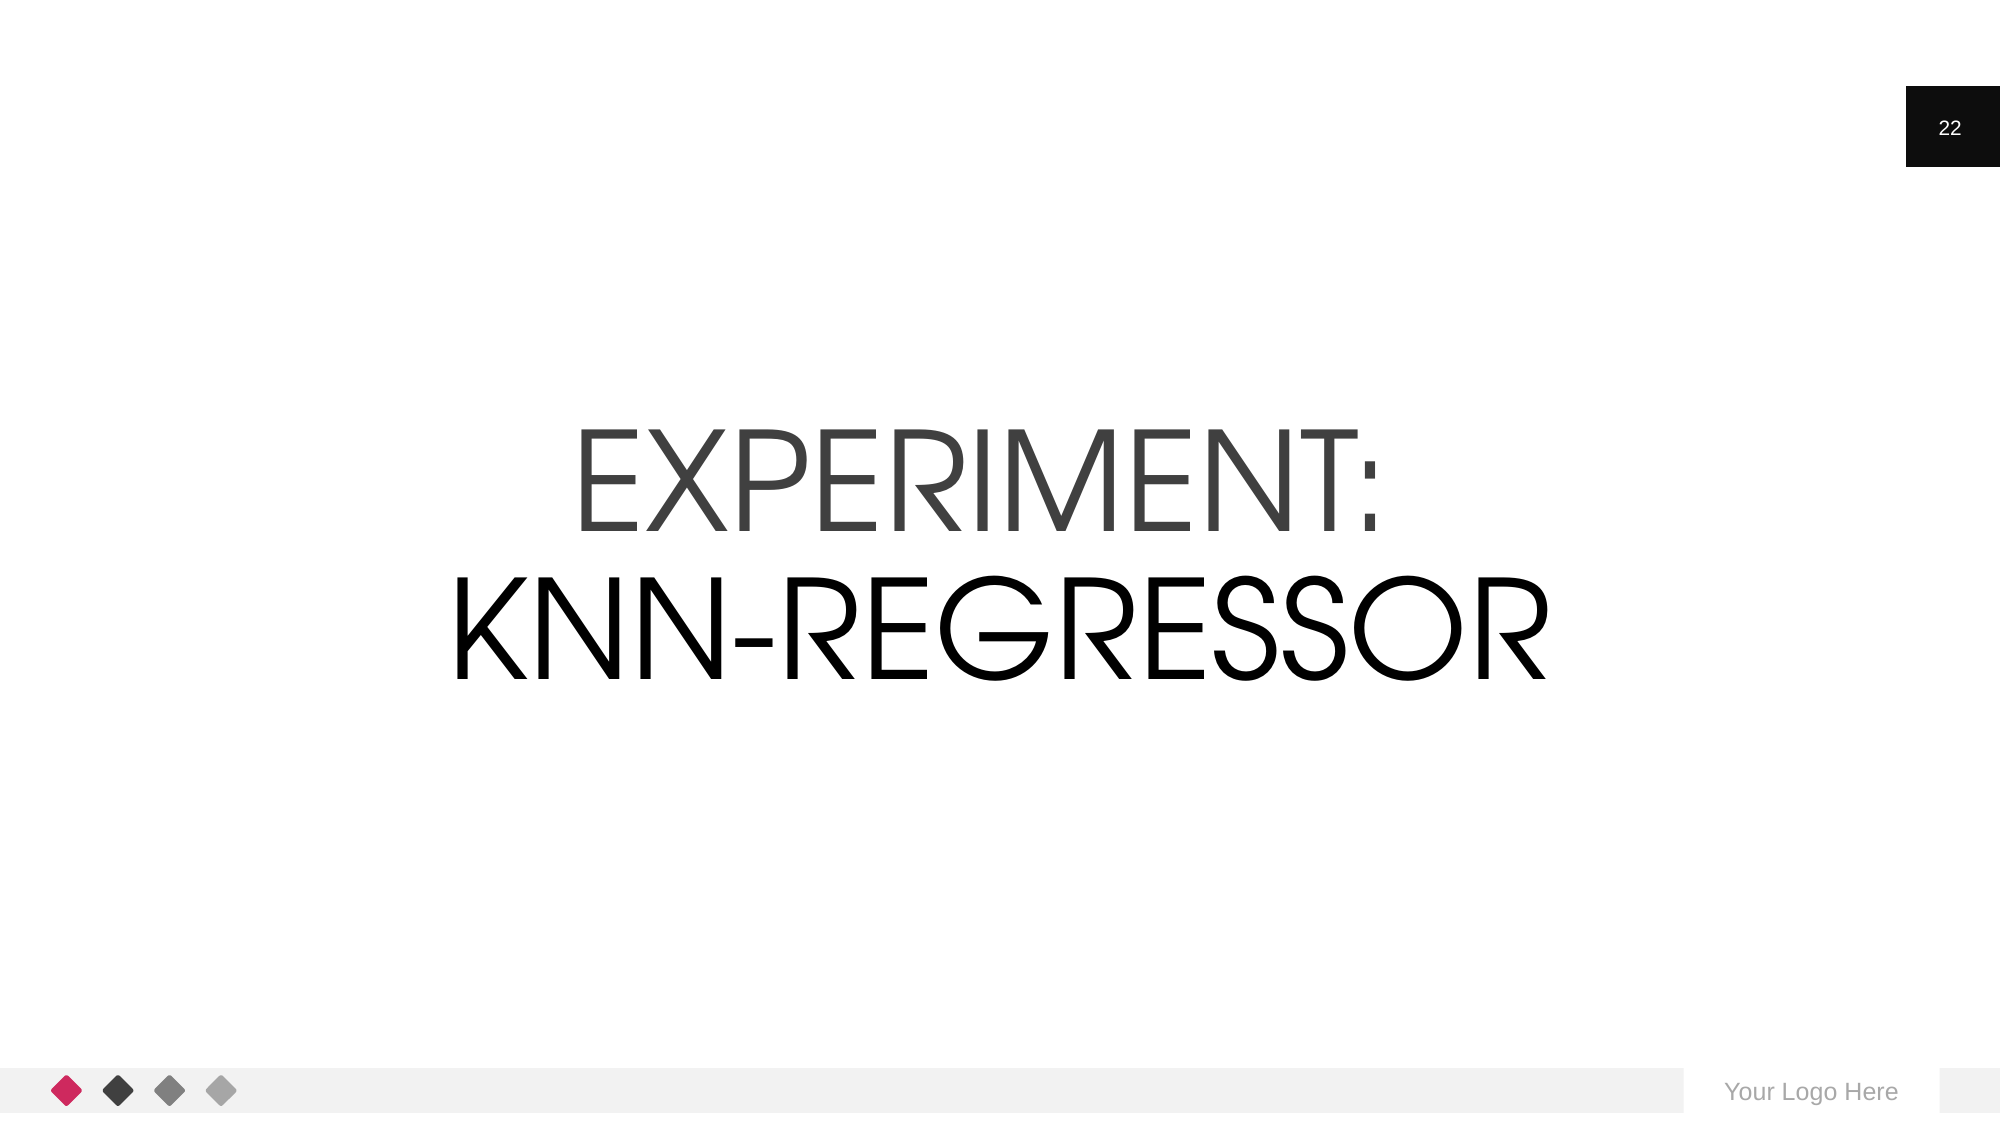

22
# Experiment: KNN-regressor
Your Logo Here